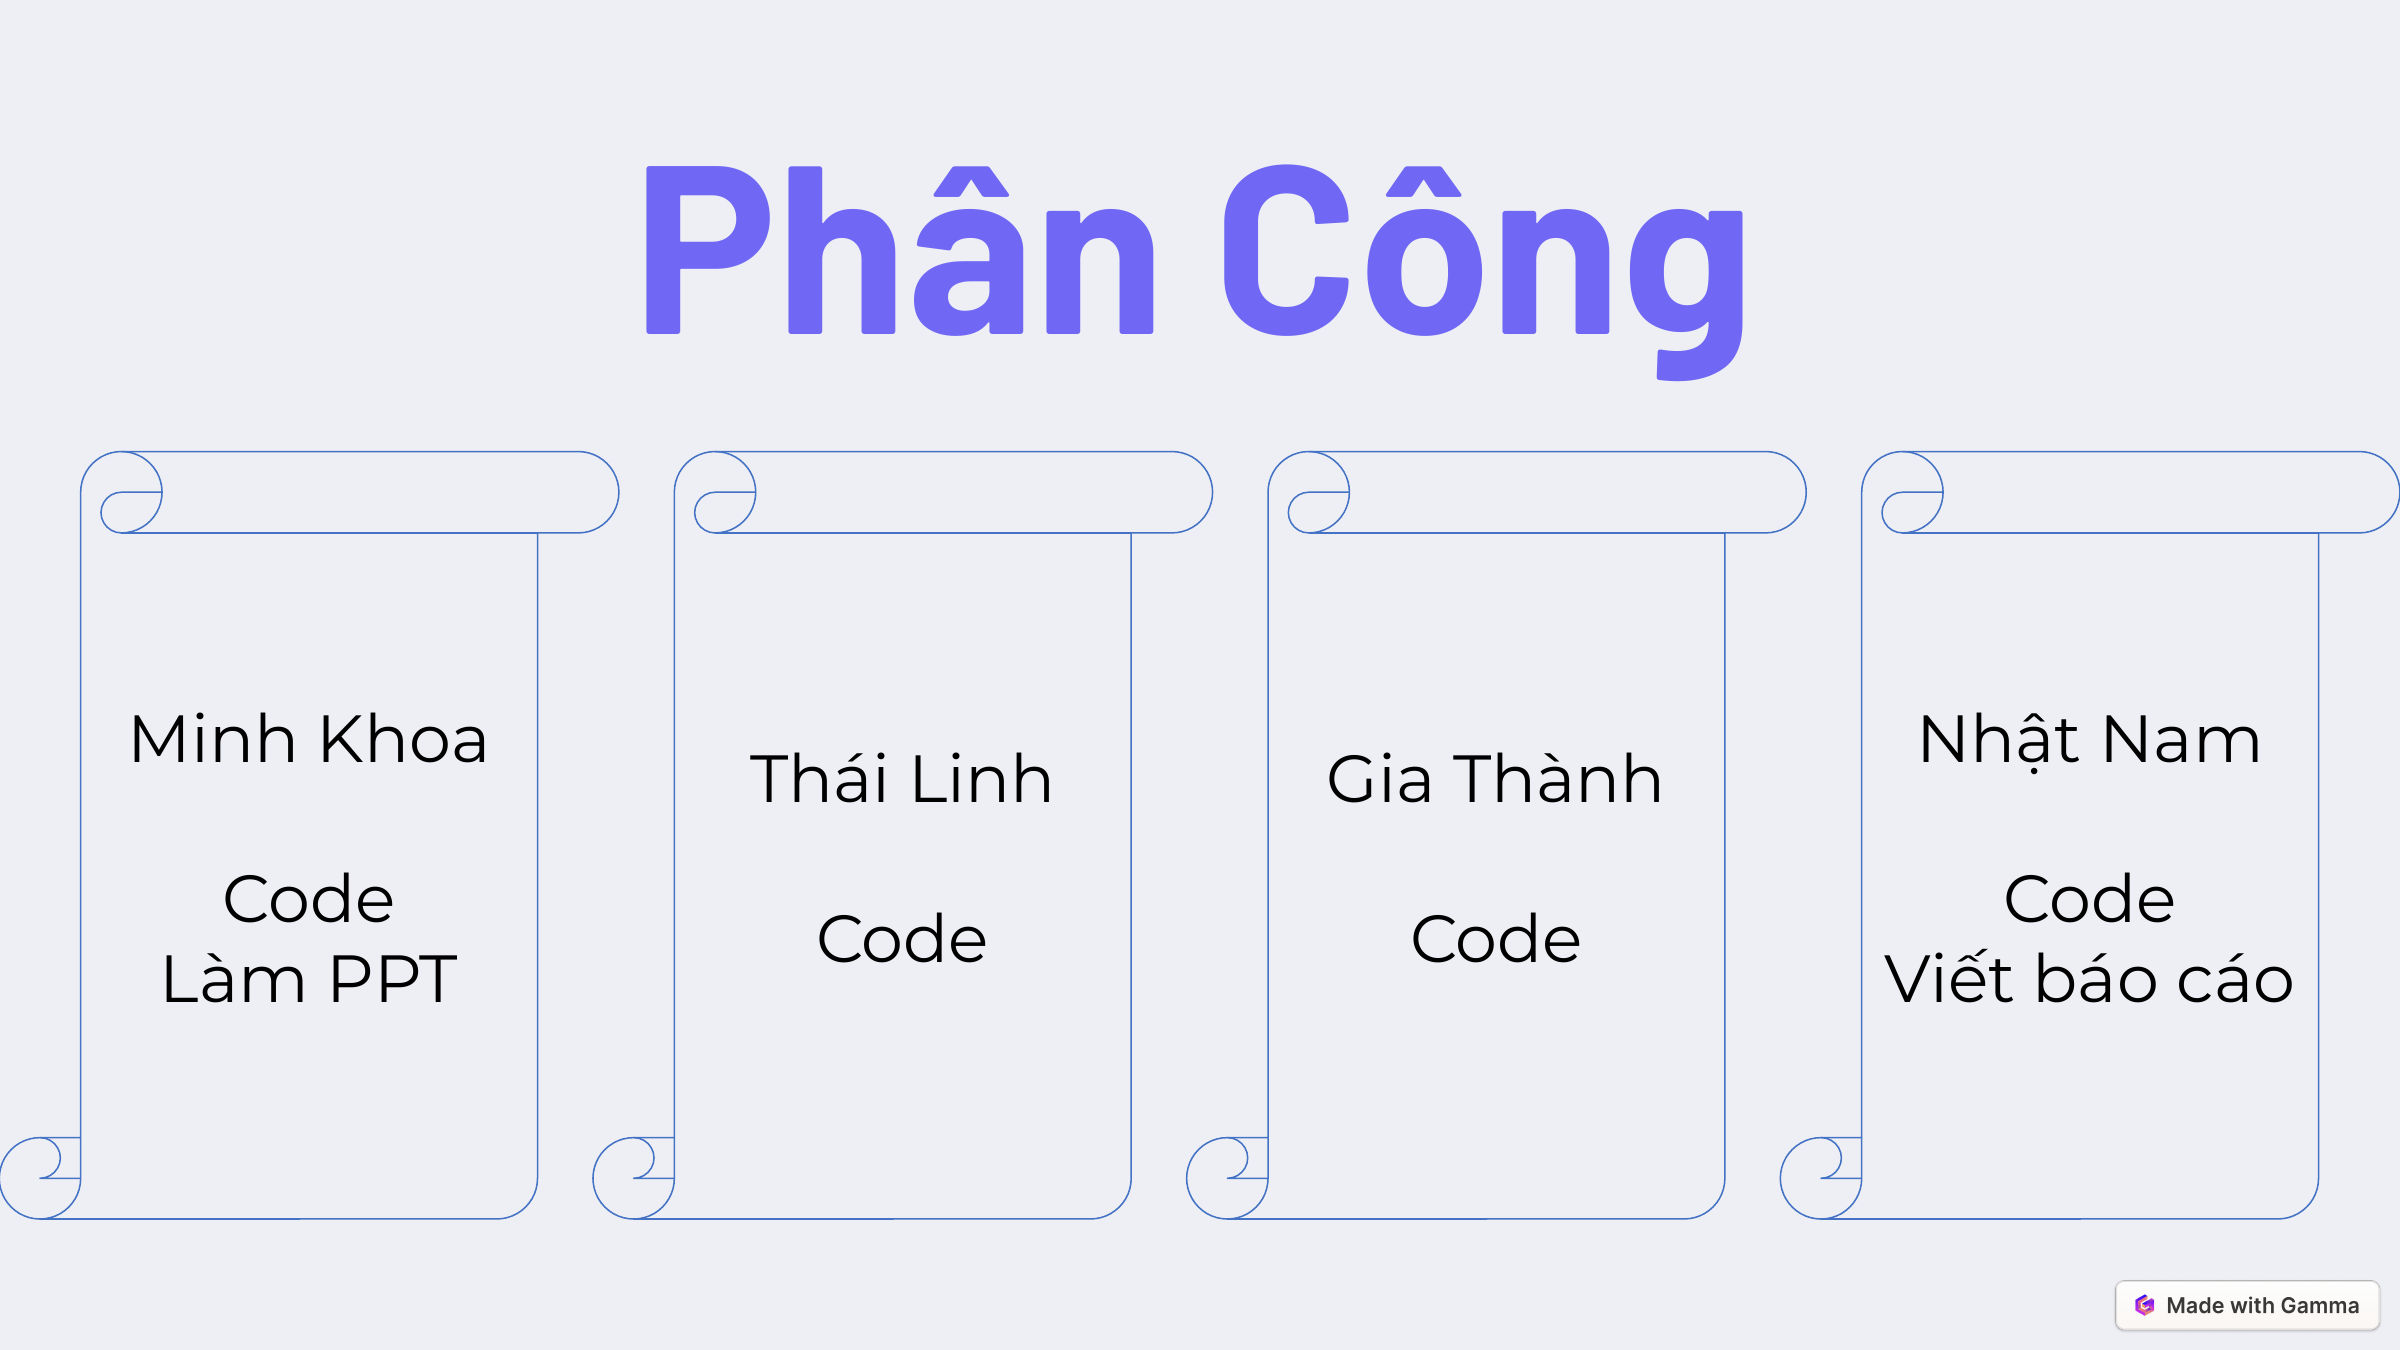

Phân Công
Nhật Nam

Code
Viết báo cáo
Gia Thành

Code
Thái Linh

Code
Minh Khoa

Code
Làm PPT